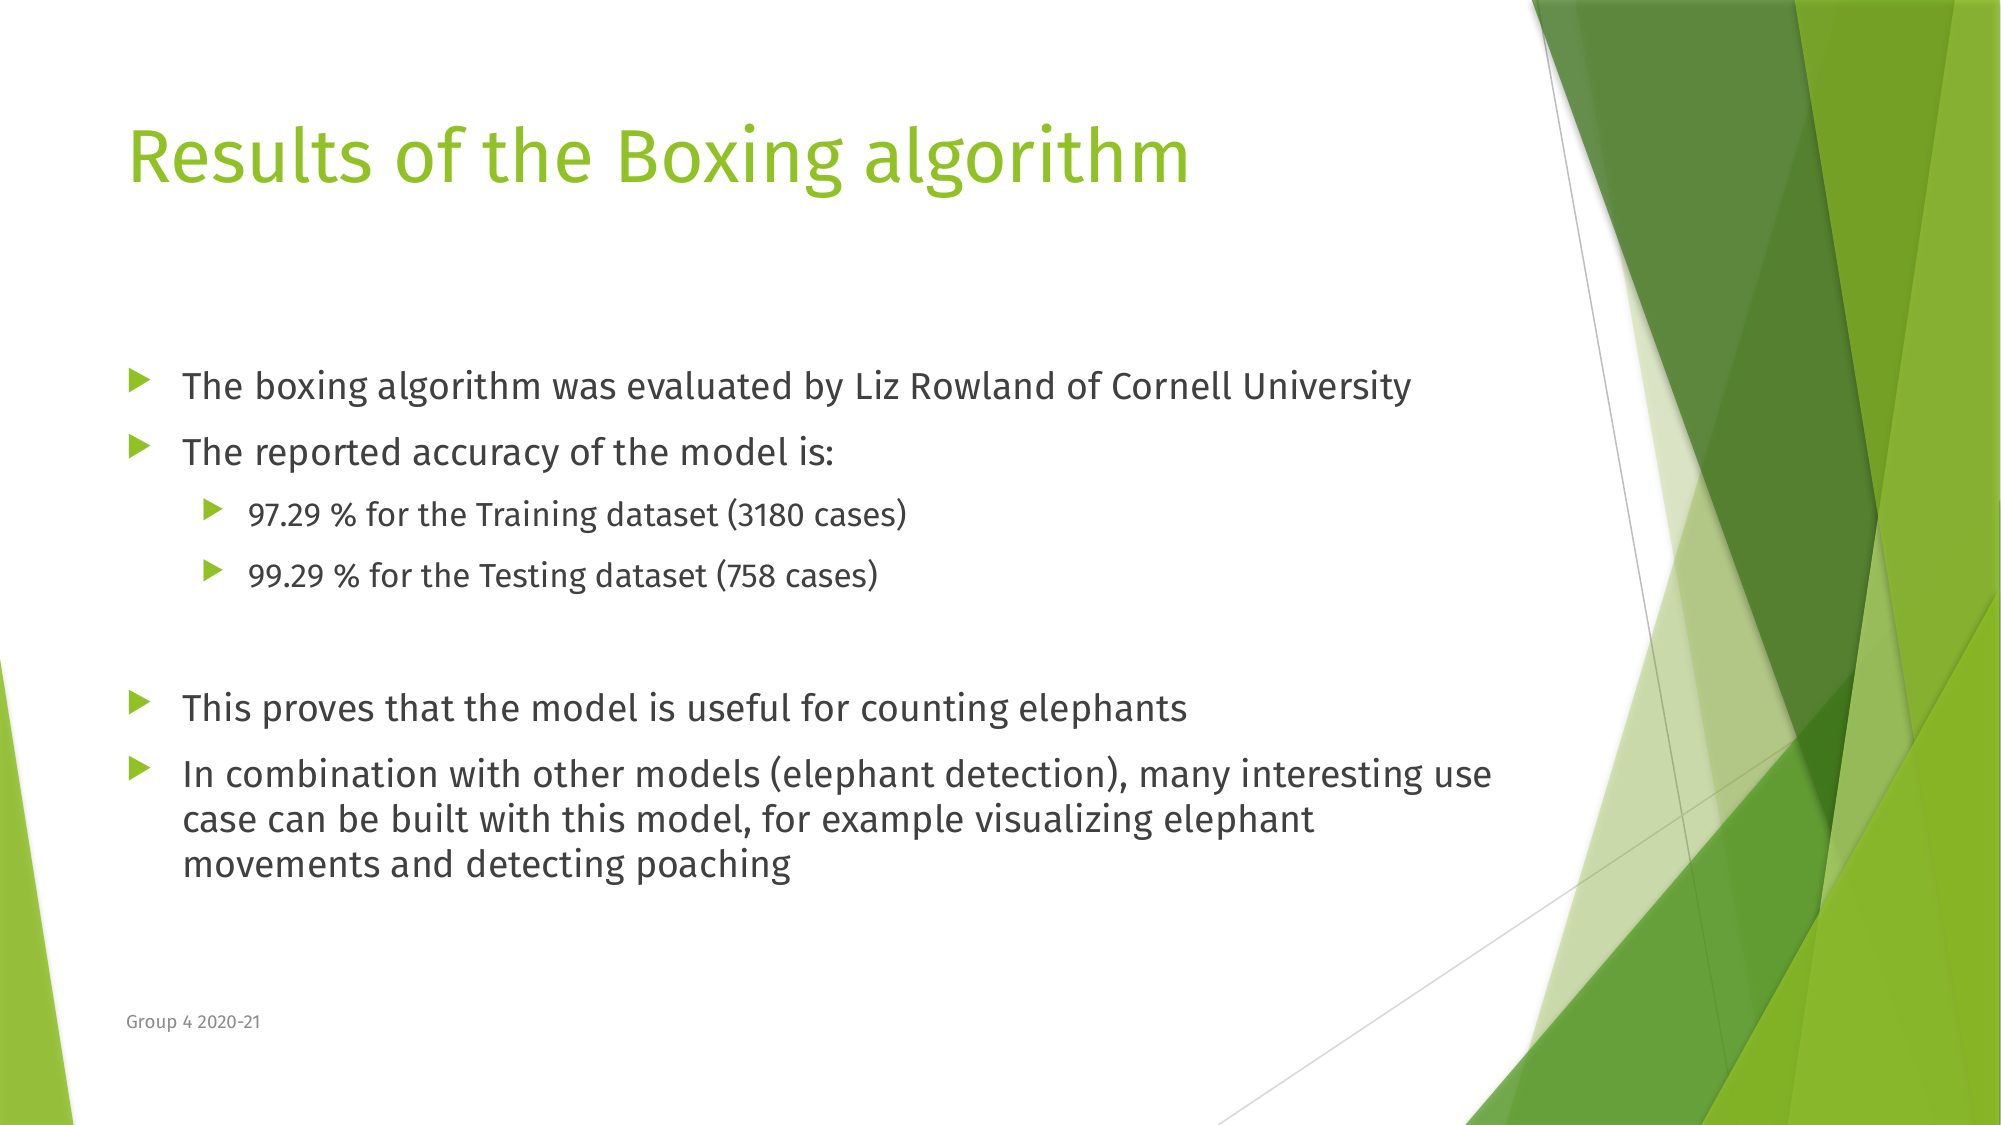

# Results of the Boxing algorithm
The boxing algorithm was evaluated by Liz Rowland of Cornell University
The reported accuracy of the model is:
97.29 % for the Training dataset (3180 cases)
99.29 % for the Testing dataset (758 cases)

This proves that the model is useful for counting elephants
In combination with other models (elephant detection), many interesting use case can be built with this model, for example visualizing elephant movements and detecting poaching
Group 4 2020-21